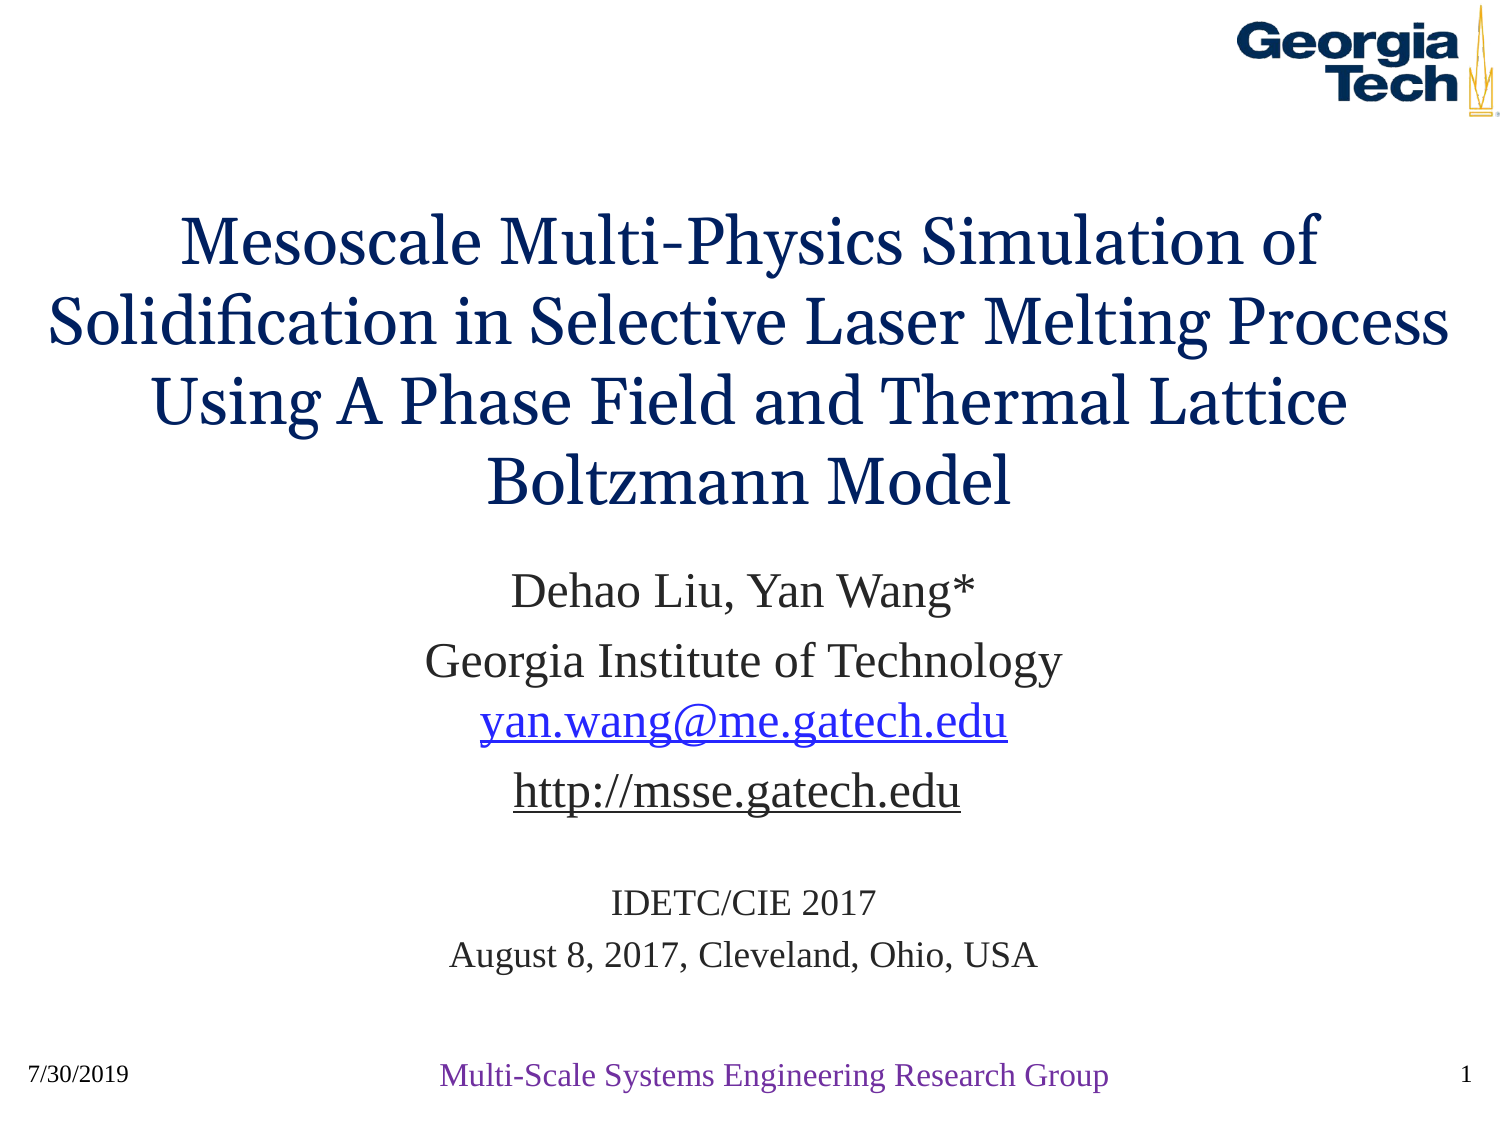

# Mesoscale Multi-Physics Simulation of Solidification in Selective Laser Melting Process Using A Phase Field and Thermal Lattice Boltzmann Model
Dehao Liu, Yan Wang*
Georgia Institute of Technology
yan.wang@me.gatech.edu
http://msse.gatech.edu

IDETC/CIE 2017
August 8, 2017, Cleveland, Ohio, USA
7/30/2019
Multi-Scale Systems Engineering Research Group
1